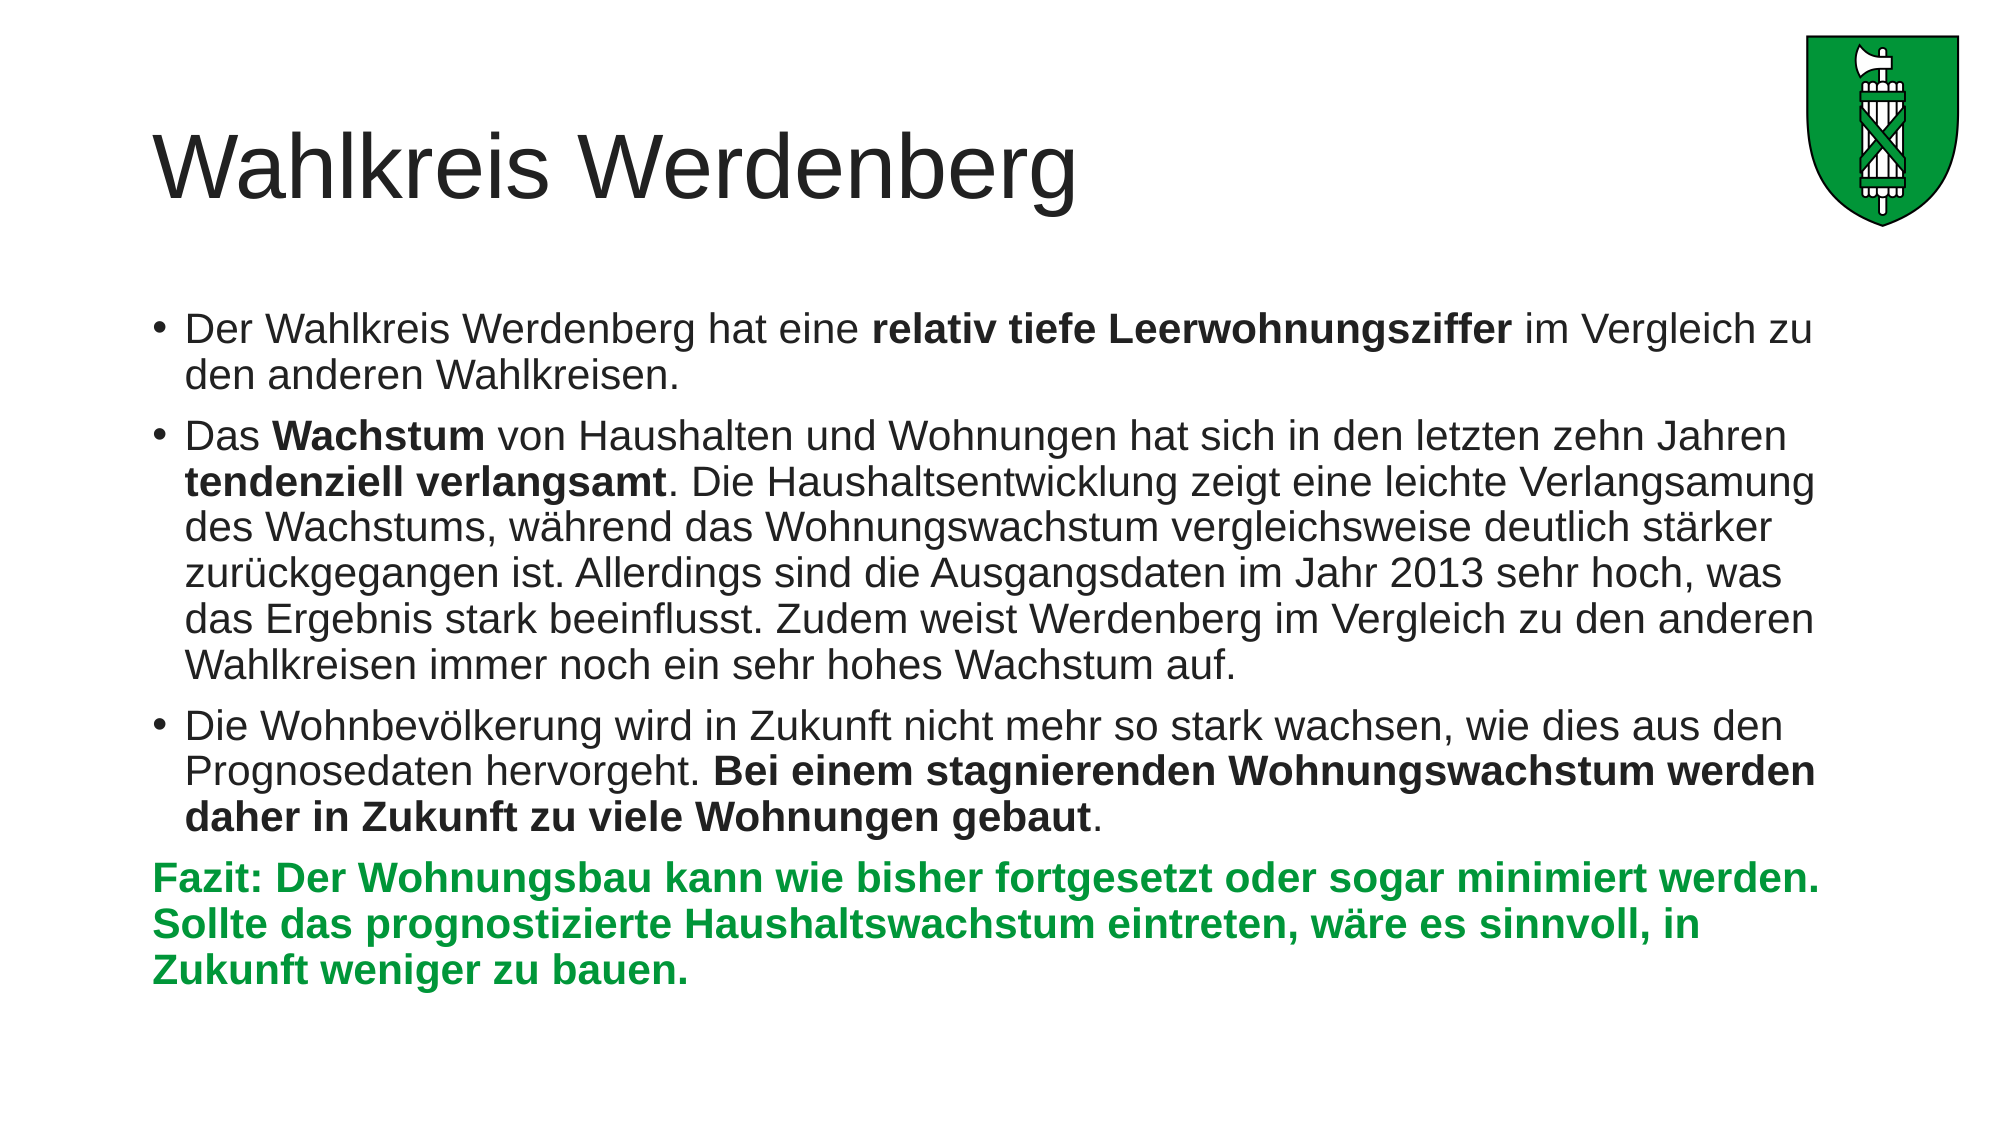

# Wahlkreis Werdenberg
Der Wahlkreis Werdenberg hat eine relativ tiefe Leerwohnungsziffer im Vergleich zu den anderen Wahlkreisen.
Das Wachstum von Haushalten und Wohnungen hat sich in den letzten zehn Jahren tendenziell verlangsamt. Die Haushaltsentwicklung zeigt eine leichte Verlangsamung des Wachstums, während das Wohnungswachstum vergleichsweise deutlich stärker zurückgegangen ist. Allerdings sind die Ausgangsdaten im Jahr 2013 sehr hoch, was das Ergebnis stark beeinflusst. Zudem weist Werdenberg im Vergleich zu den anderen Wahlkreisen immer noch ein sehr hohes Wachstum auf.
Die Wohnbevölkerung wird in Zukunft nicht mehr so stark wachsen, wie dies aus den Prognosedaten hervorgeht. Bei einem stagnierenden Wohnungswachstum werden daher in Zukunft zu viele Wohnungen gebaut.
Fazit: Der Wohnungsbau kann wie bisher fortgesetzt oder sogar minimiert werden. Sollte das prognostizierte Haushaltswachstum eintreten, wäre es sinnvoll, in Zukunft weniger zu bauen.